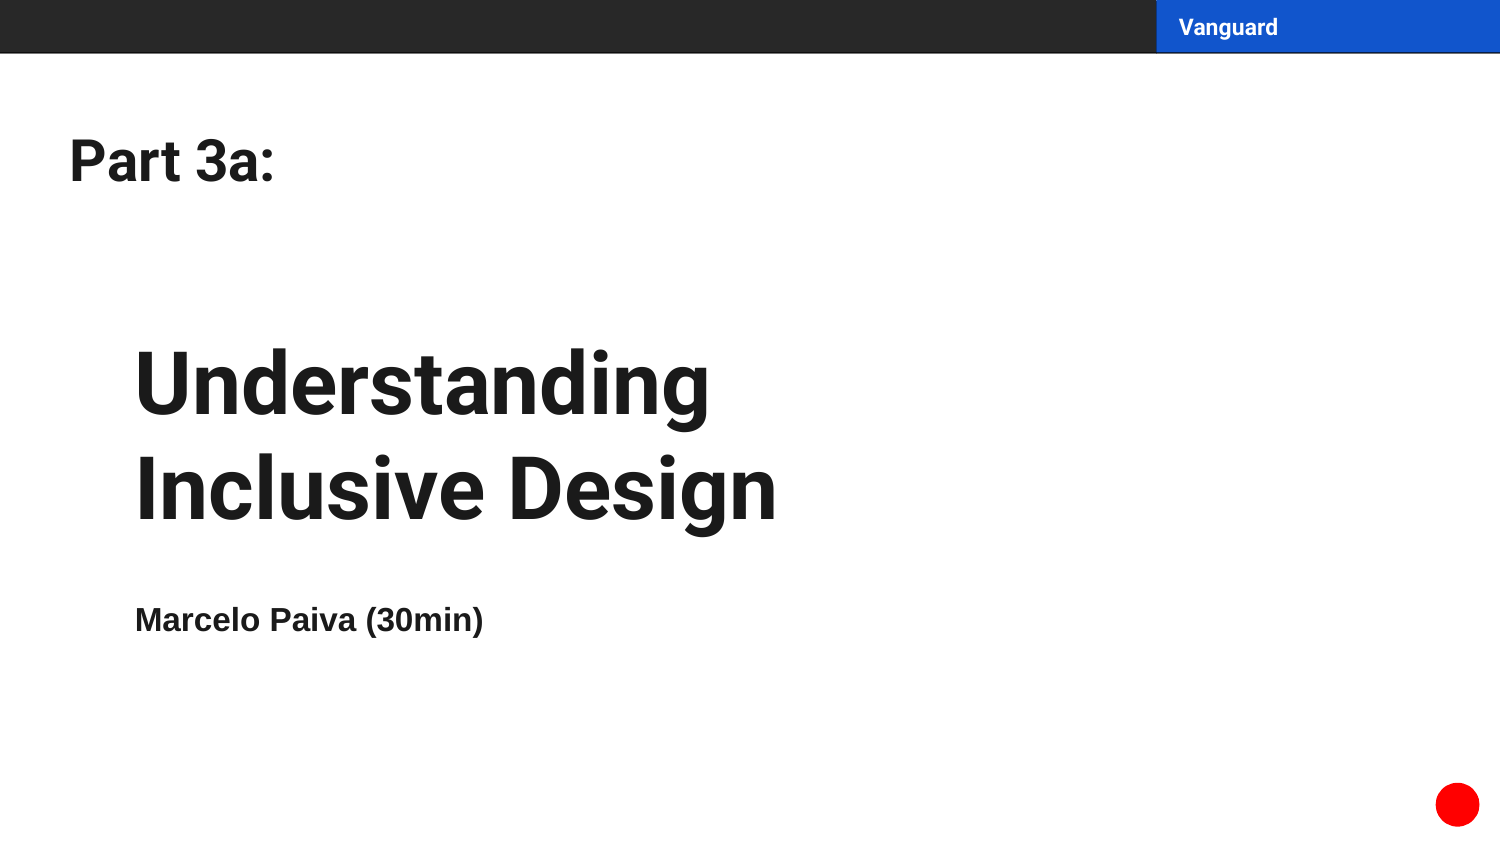

Part 3a:
# Understanding Inclusive Design
Marcelo Paiva (30min)